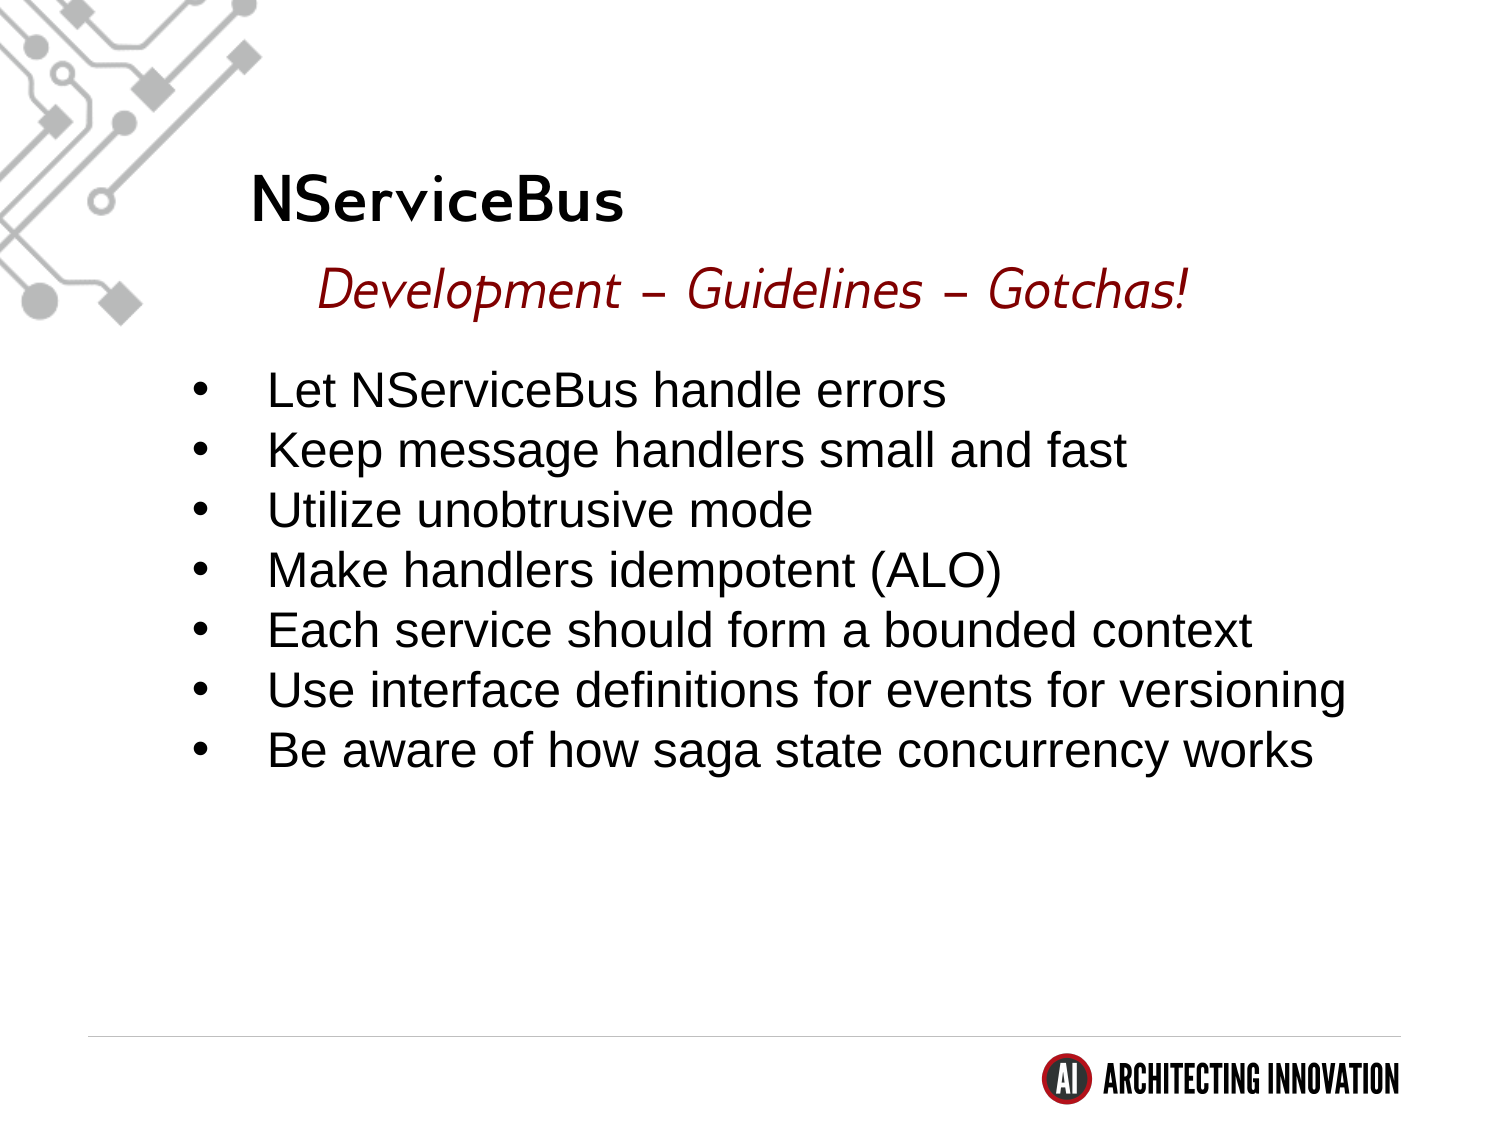

NServiceBus
Development – Guidelines – Gotchas!
Let NServiceBus handle errors
Keep message handlers small and fast
Utilize unobtrusive mode
Make handlers idempotent (ALO)
Each service should form a bounded context
Use interface definitions for events for versioning
Be aware of how saga state concurrency works